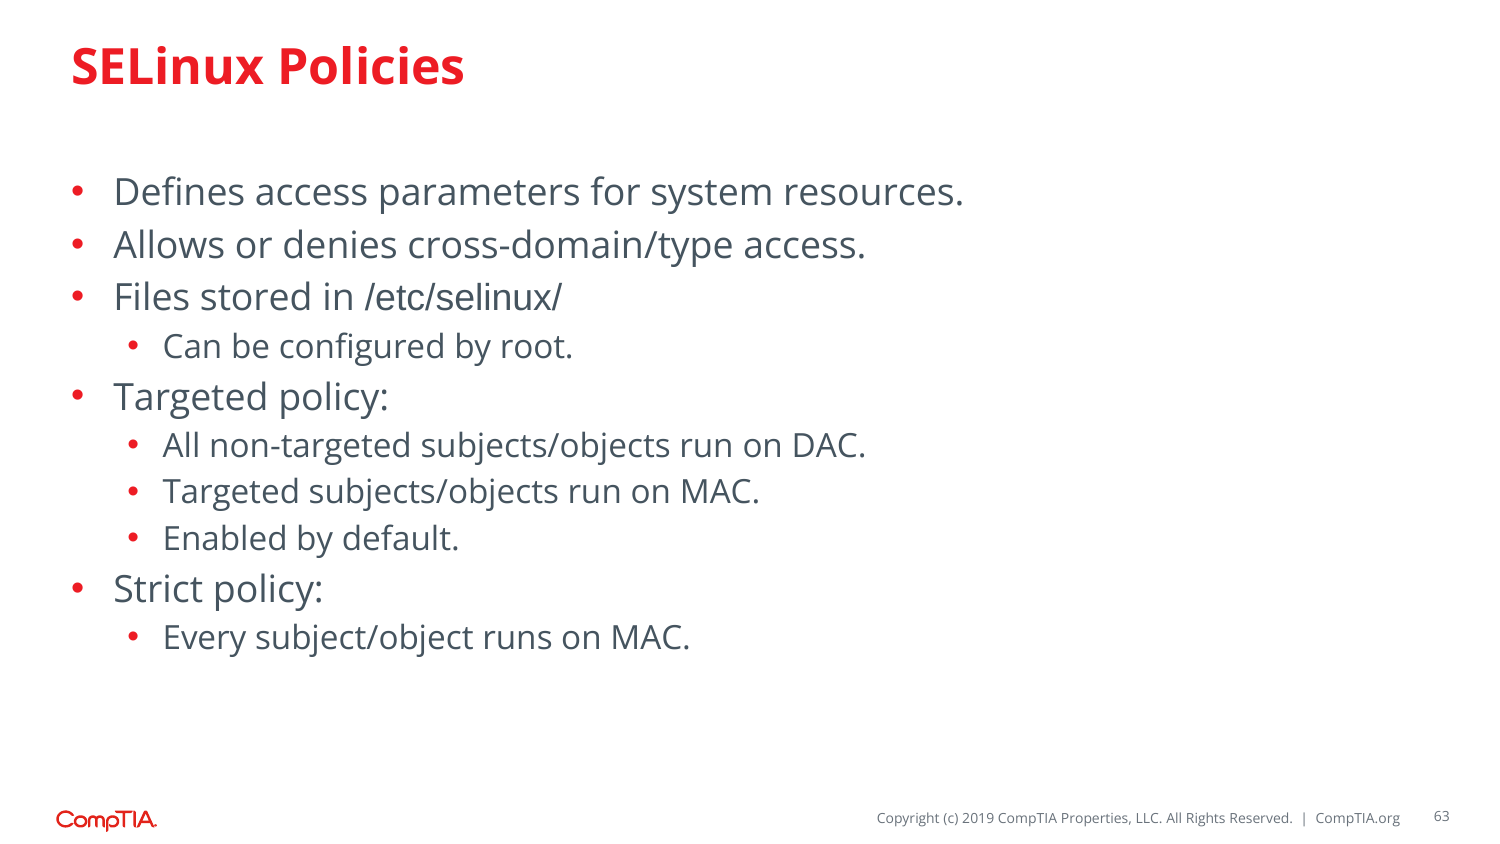

# SELinux Policies
Defines access parameters for system resources.
Allows or denies cross-domain/type access.
Files stored in /etc/selinux/
Can be configured by root.
Targeted policy:
All non-targeted subjects/objects run on DAC.
Targeted subjects/objects run on MAC.
Enabled by default.
Strict policy:
Every subject/object runs on MAC.
63